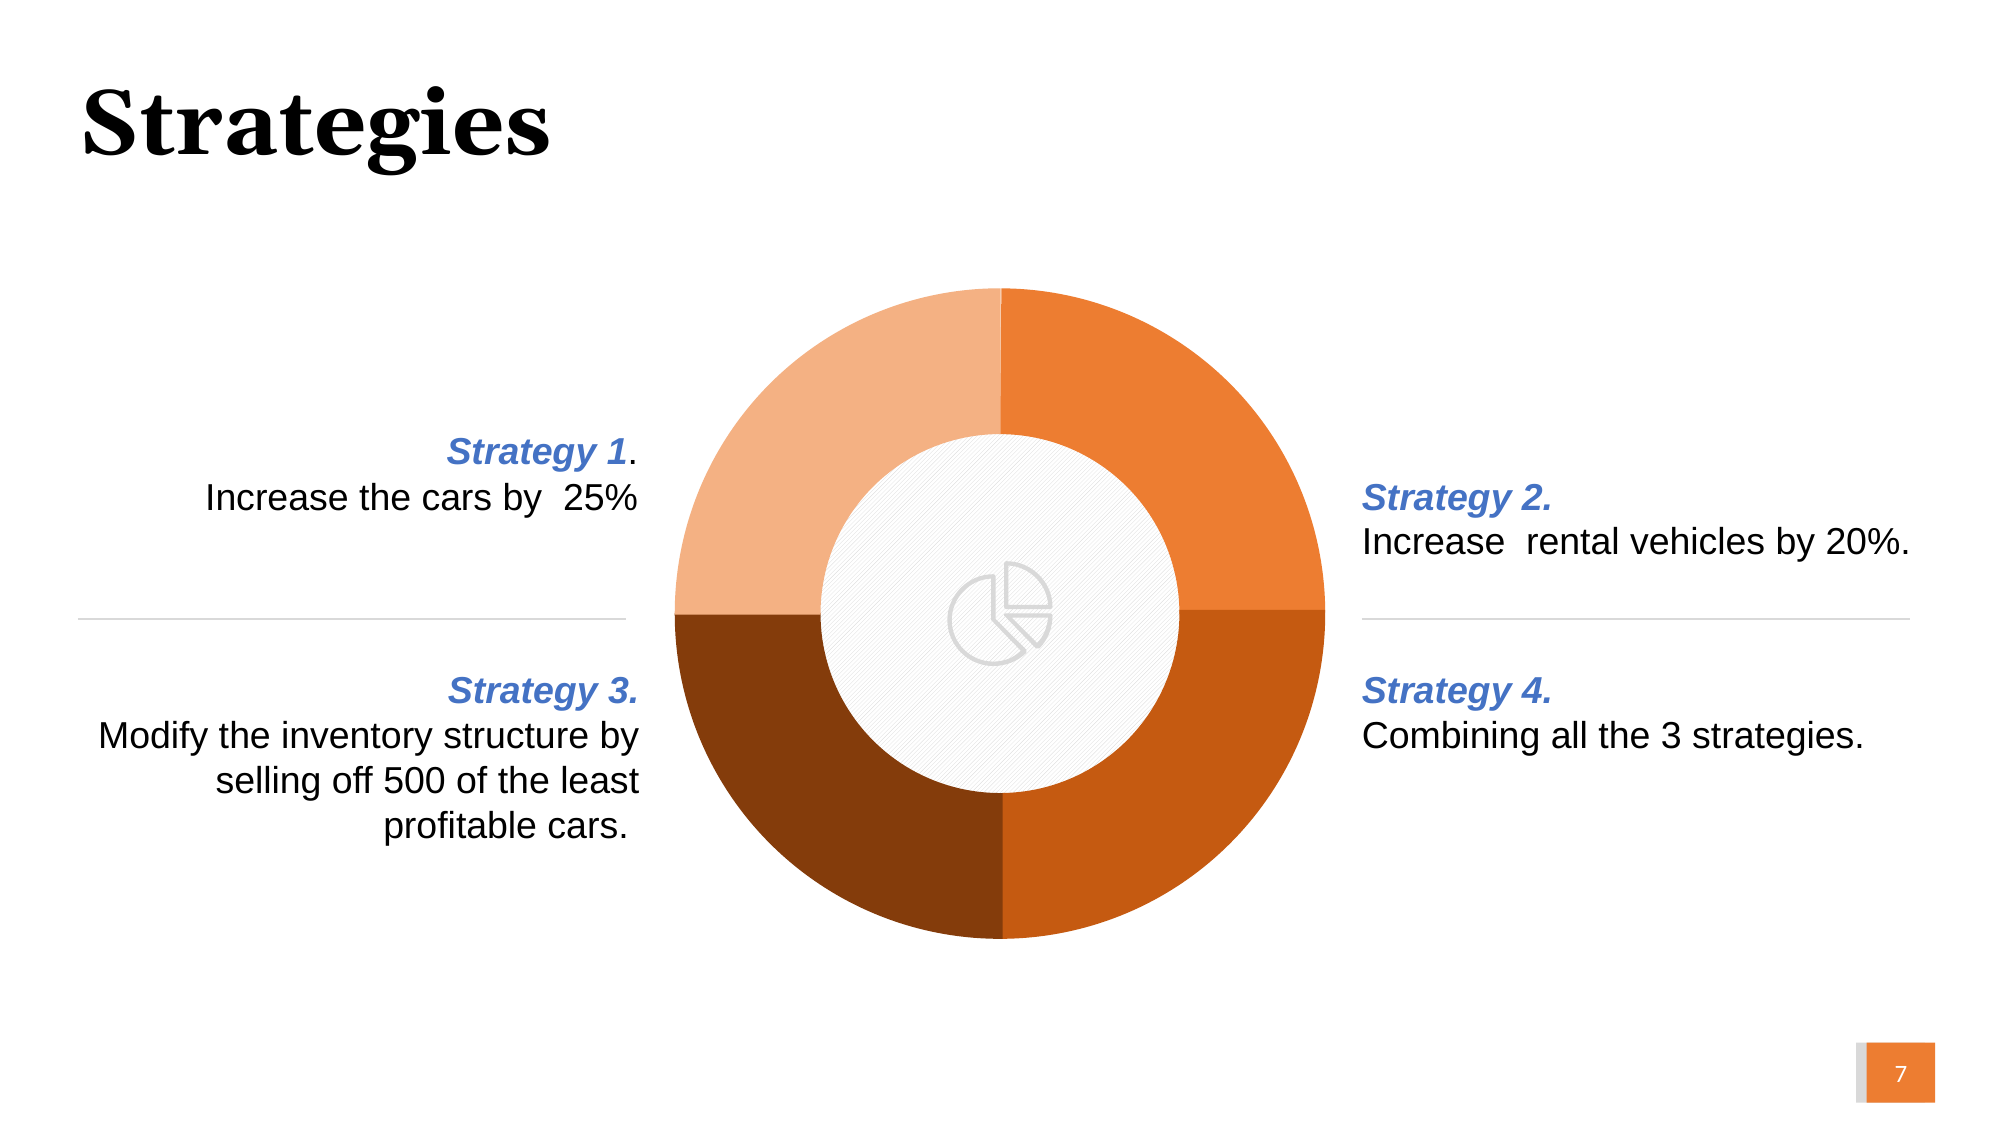

# Strategies

Strategy 1.
Increase the cars by  25%

Strategy 2.
Increase  rental vehicles by 20%.

Strategy 3.
Modify the inventory structure by selling off 500 of the least profitable cars.
Strategy 4.
Combining all the 3 strategies.
7